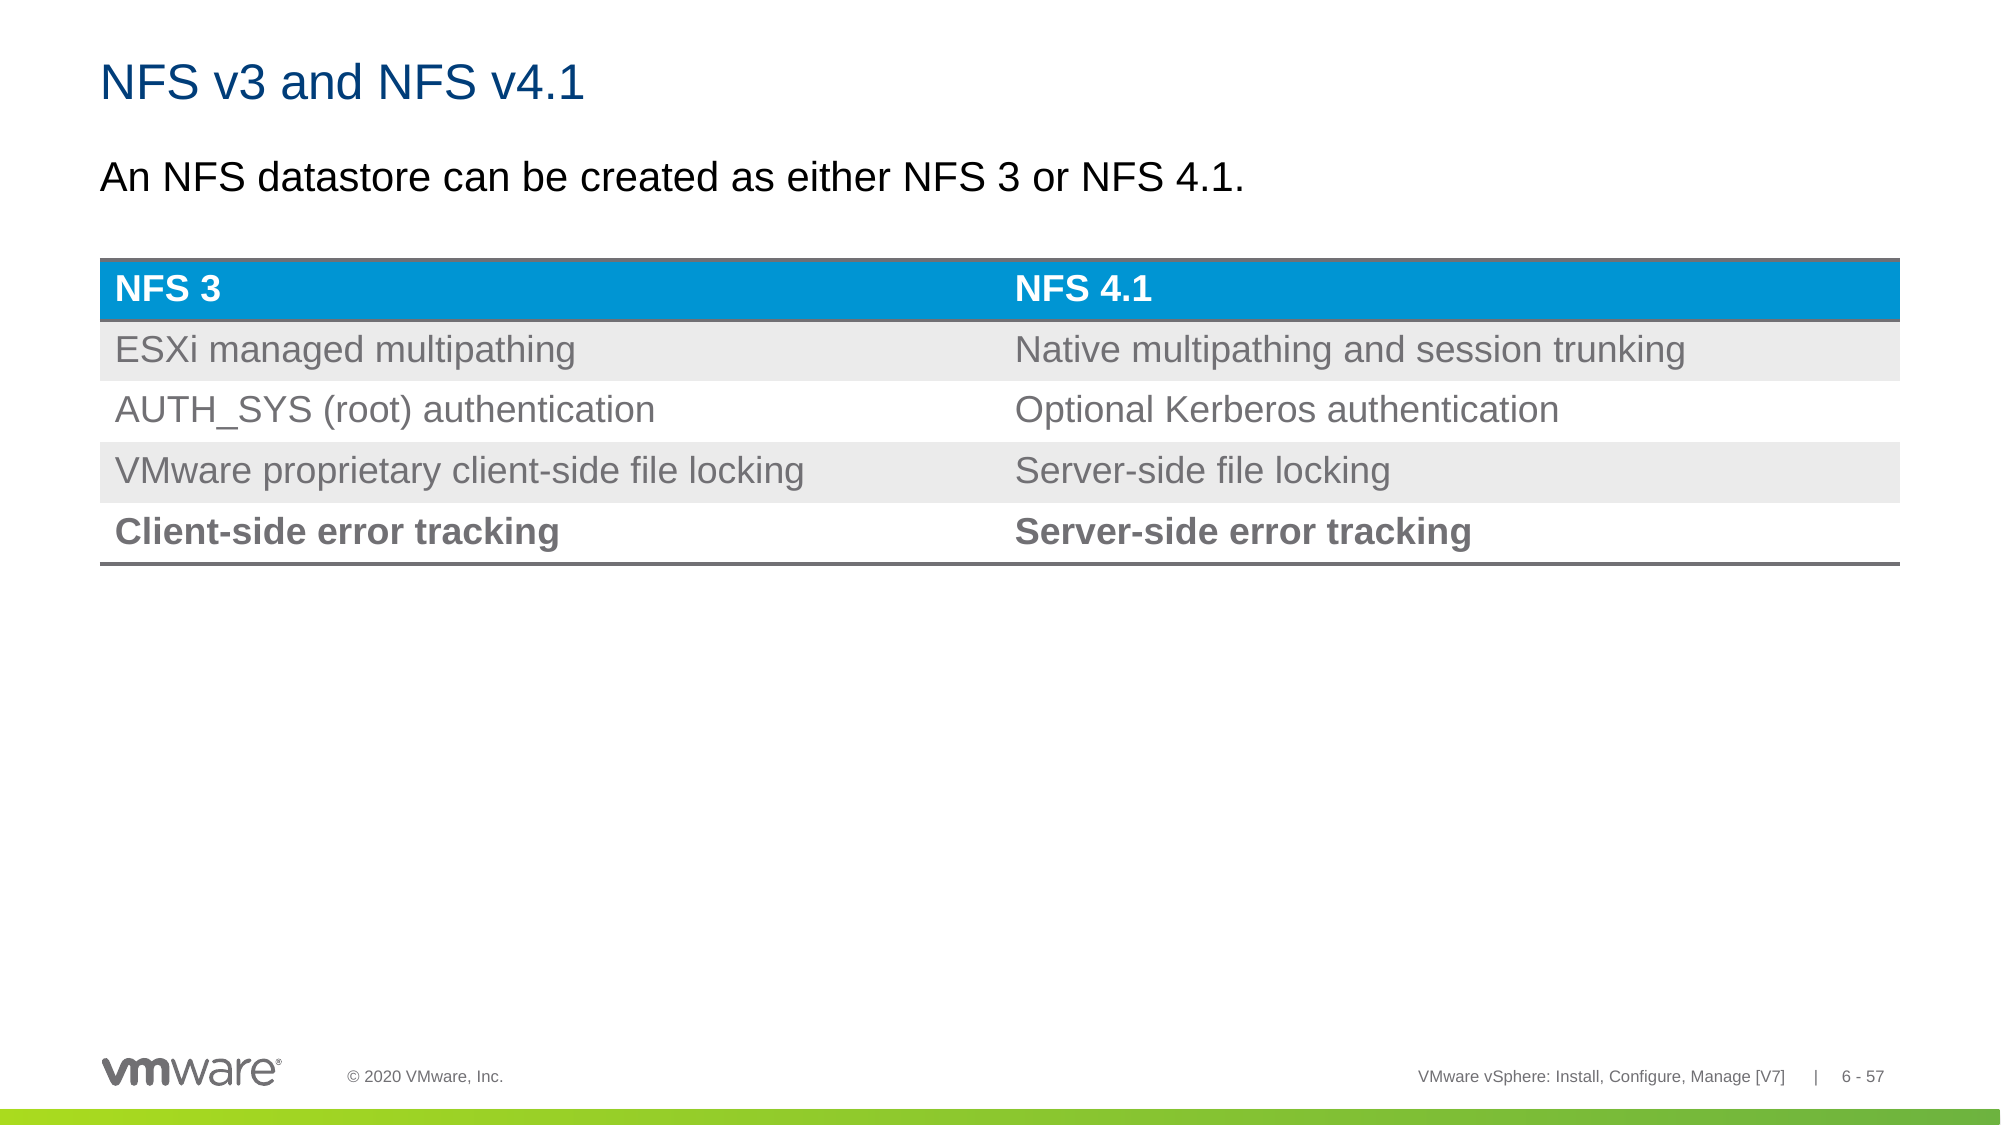

# NFS v3 and NFS v4.1
An NFS datastore can be created as either NFS 3 or NFS 4.1.
| NFS 3 | NFS 4.1 |
| --- | --- |
| ESXi managed multipathing | Native multipathing and session trunking |
| AUTH\_SYS (root) authentication | Optional Kerberos authentication |
| VMware proprietary client-side file locking | Server-side file locking |
| Client-side error tracking | Server-side error tracking |
VMware vSphere: Install, Configure, Manage [V7]      |     6 - 57